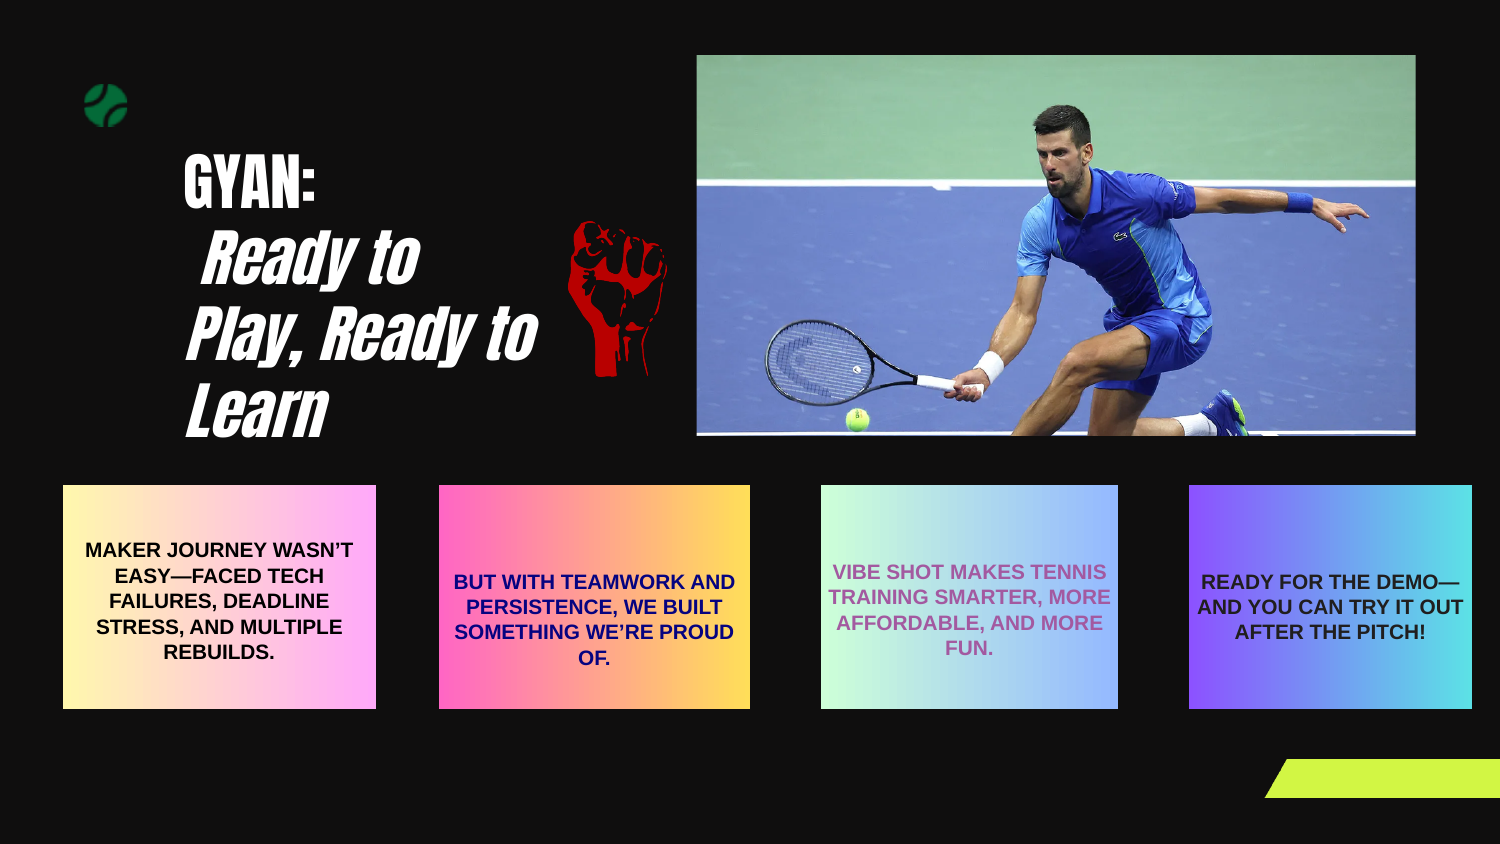

GYAN:
 Ready to Play, Ready to Learn

MAKER JOURNEY WASN’T EASY—FACED TECH FAILURES, DEADLINE STRESS, AND MULTIPLE REBUILDS.

VIBE SHOT MAKES TENNIS TRAINING SMARTER, MORE AFFORDABLE, AND MORE FUN.
BUT WITH TEAMWORK AND PERSISTENCE, WE BUILT SOMETHING WE’RE PROUD OF.
READY FOR THE DEMO—AND YOU CAN TRY IT OUT AFTER THE PITCH!